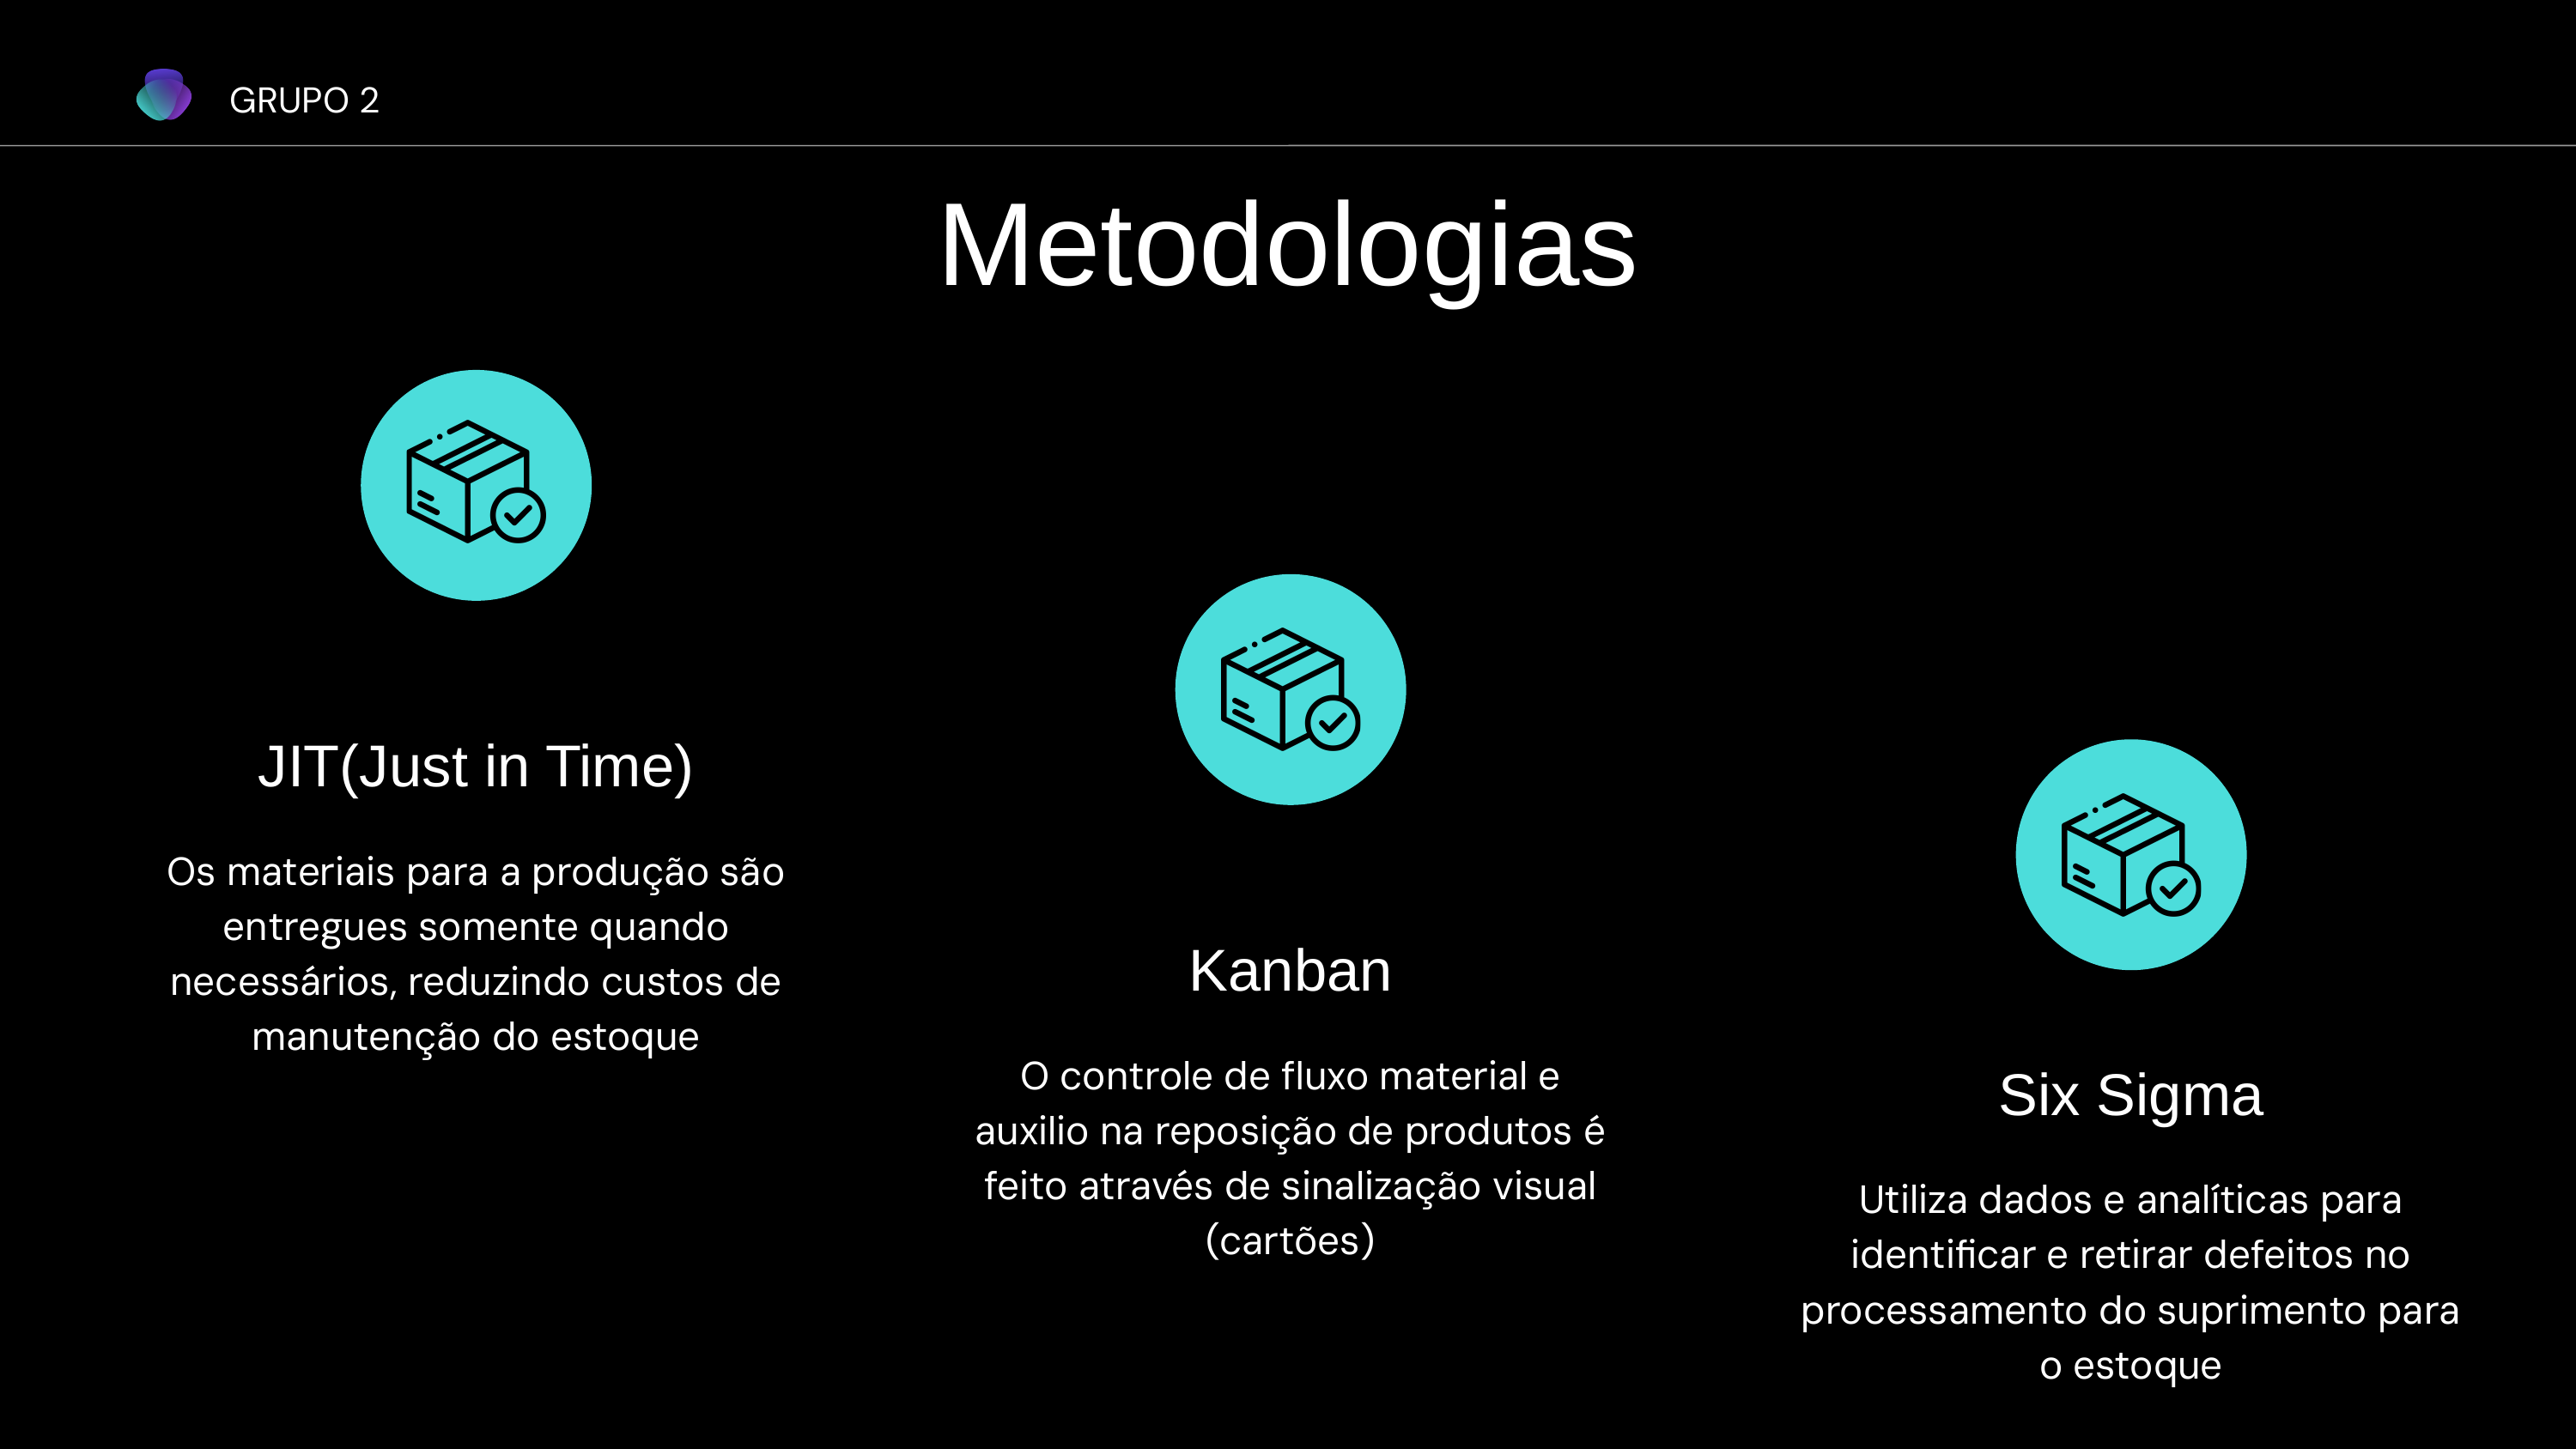

GRUPO 2

Metodologias

JIT(Just in Time)
Os materiais para a produção são entregues somente quando necessários, reduzindo custos de manutenção do estoque

Kanban
O controle de fluxo material e auxilio na reposição de produtos é feito através de sinalização visual (cartões)
Six Sigma
Utiliza dados e analíticas para identificar e retirar defeitos no processamento do suprimento para o estoque